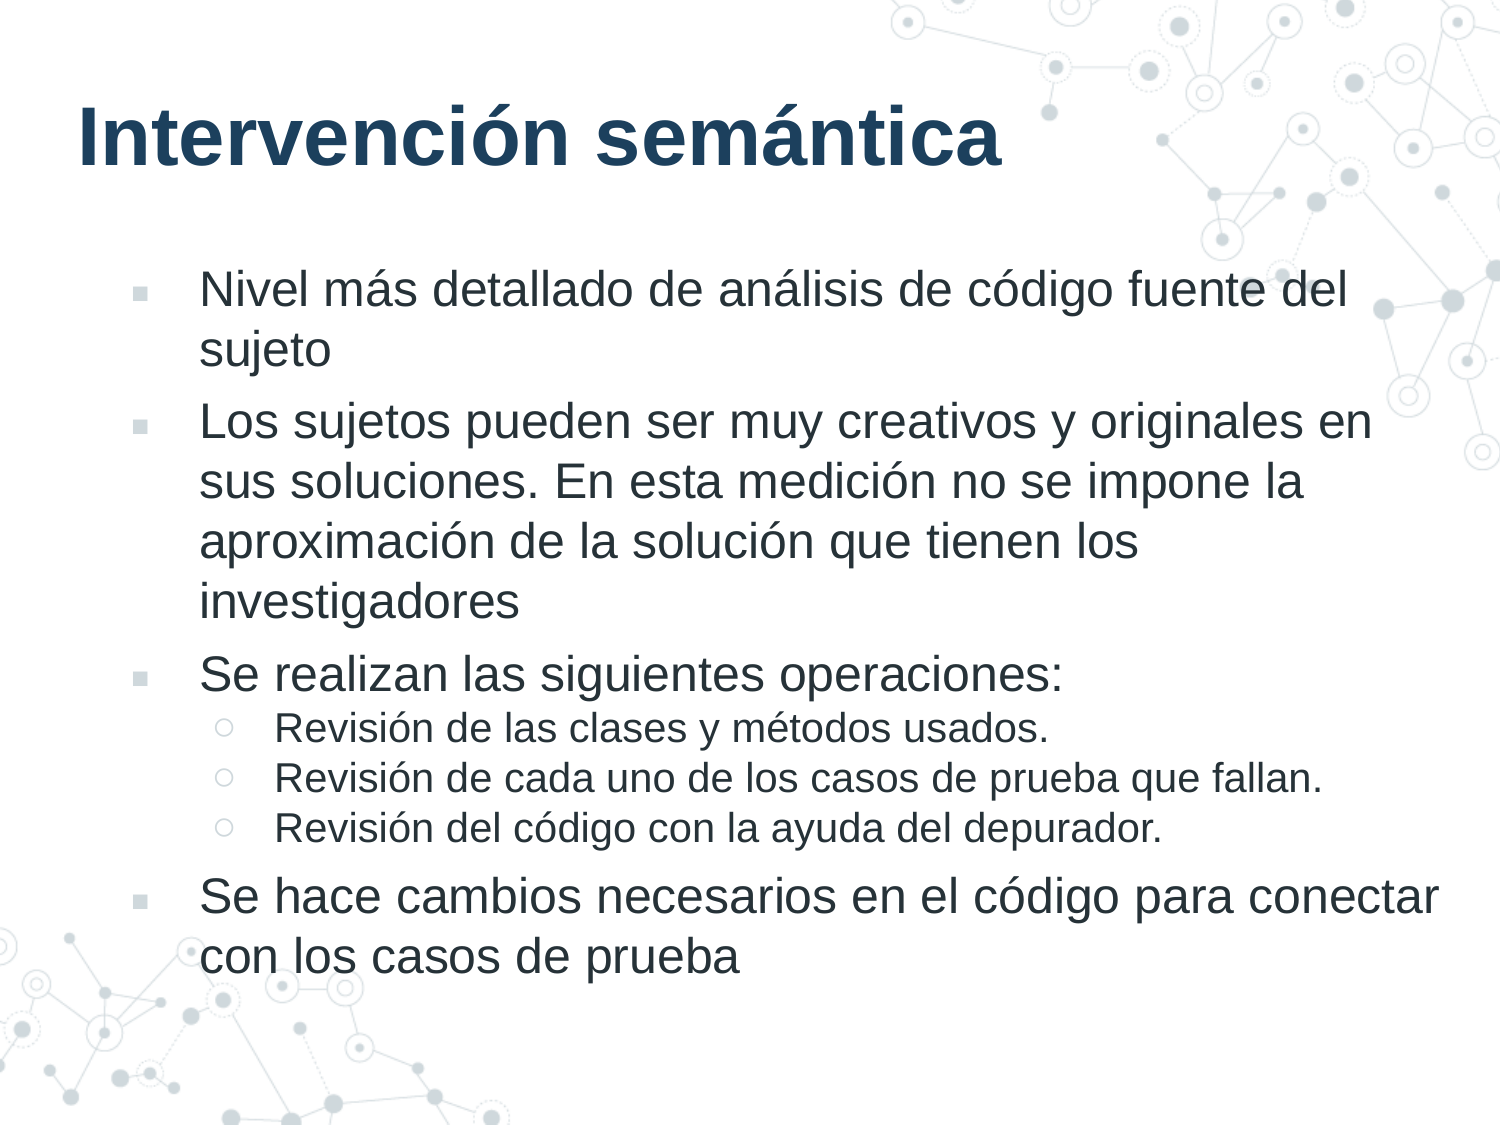

# Intervención semántica
Nivel más detallado de análisis de código fuente del sujeto
Los sujetos pueden ser muy creativos y originales en sus soluciones. En esta medición no se impone la aproximación de la solución que tienen los investigadores
Se realizan las siguientes operaciones:
Revisión de las clases y métodos usados.
Revisión de cada uno de los casos de prueba que fallan.
Revisión del código con la ayuda del depurador.
Se hace cambios necesarios en el código para conectar con los casos de prueba